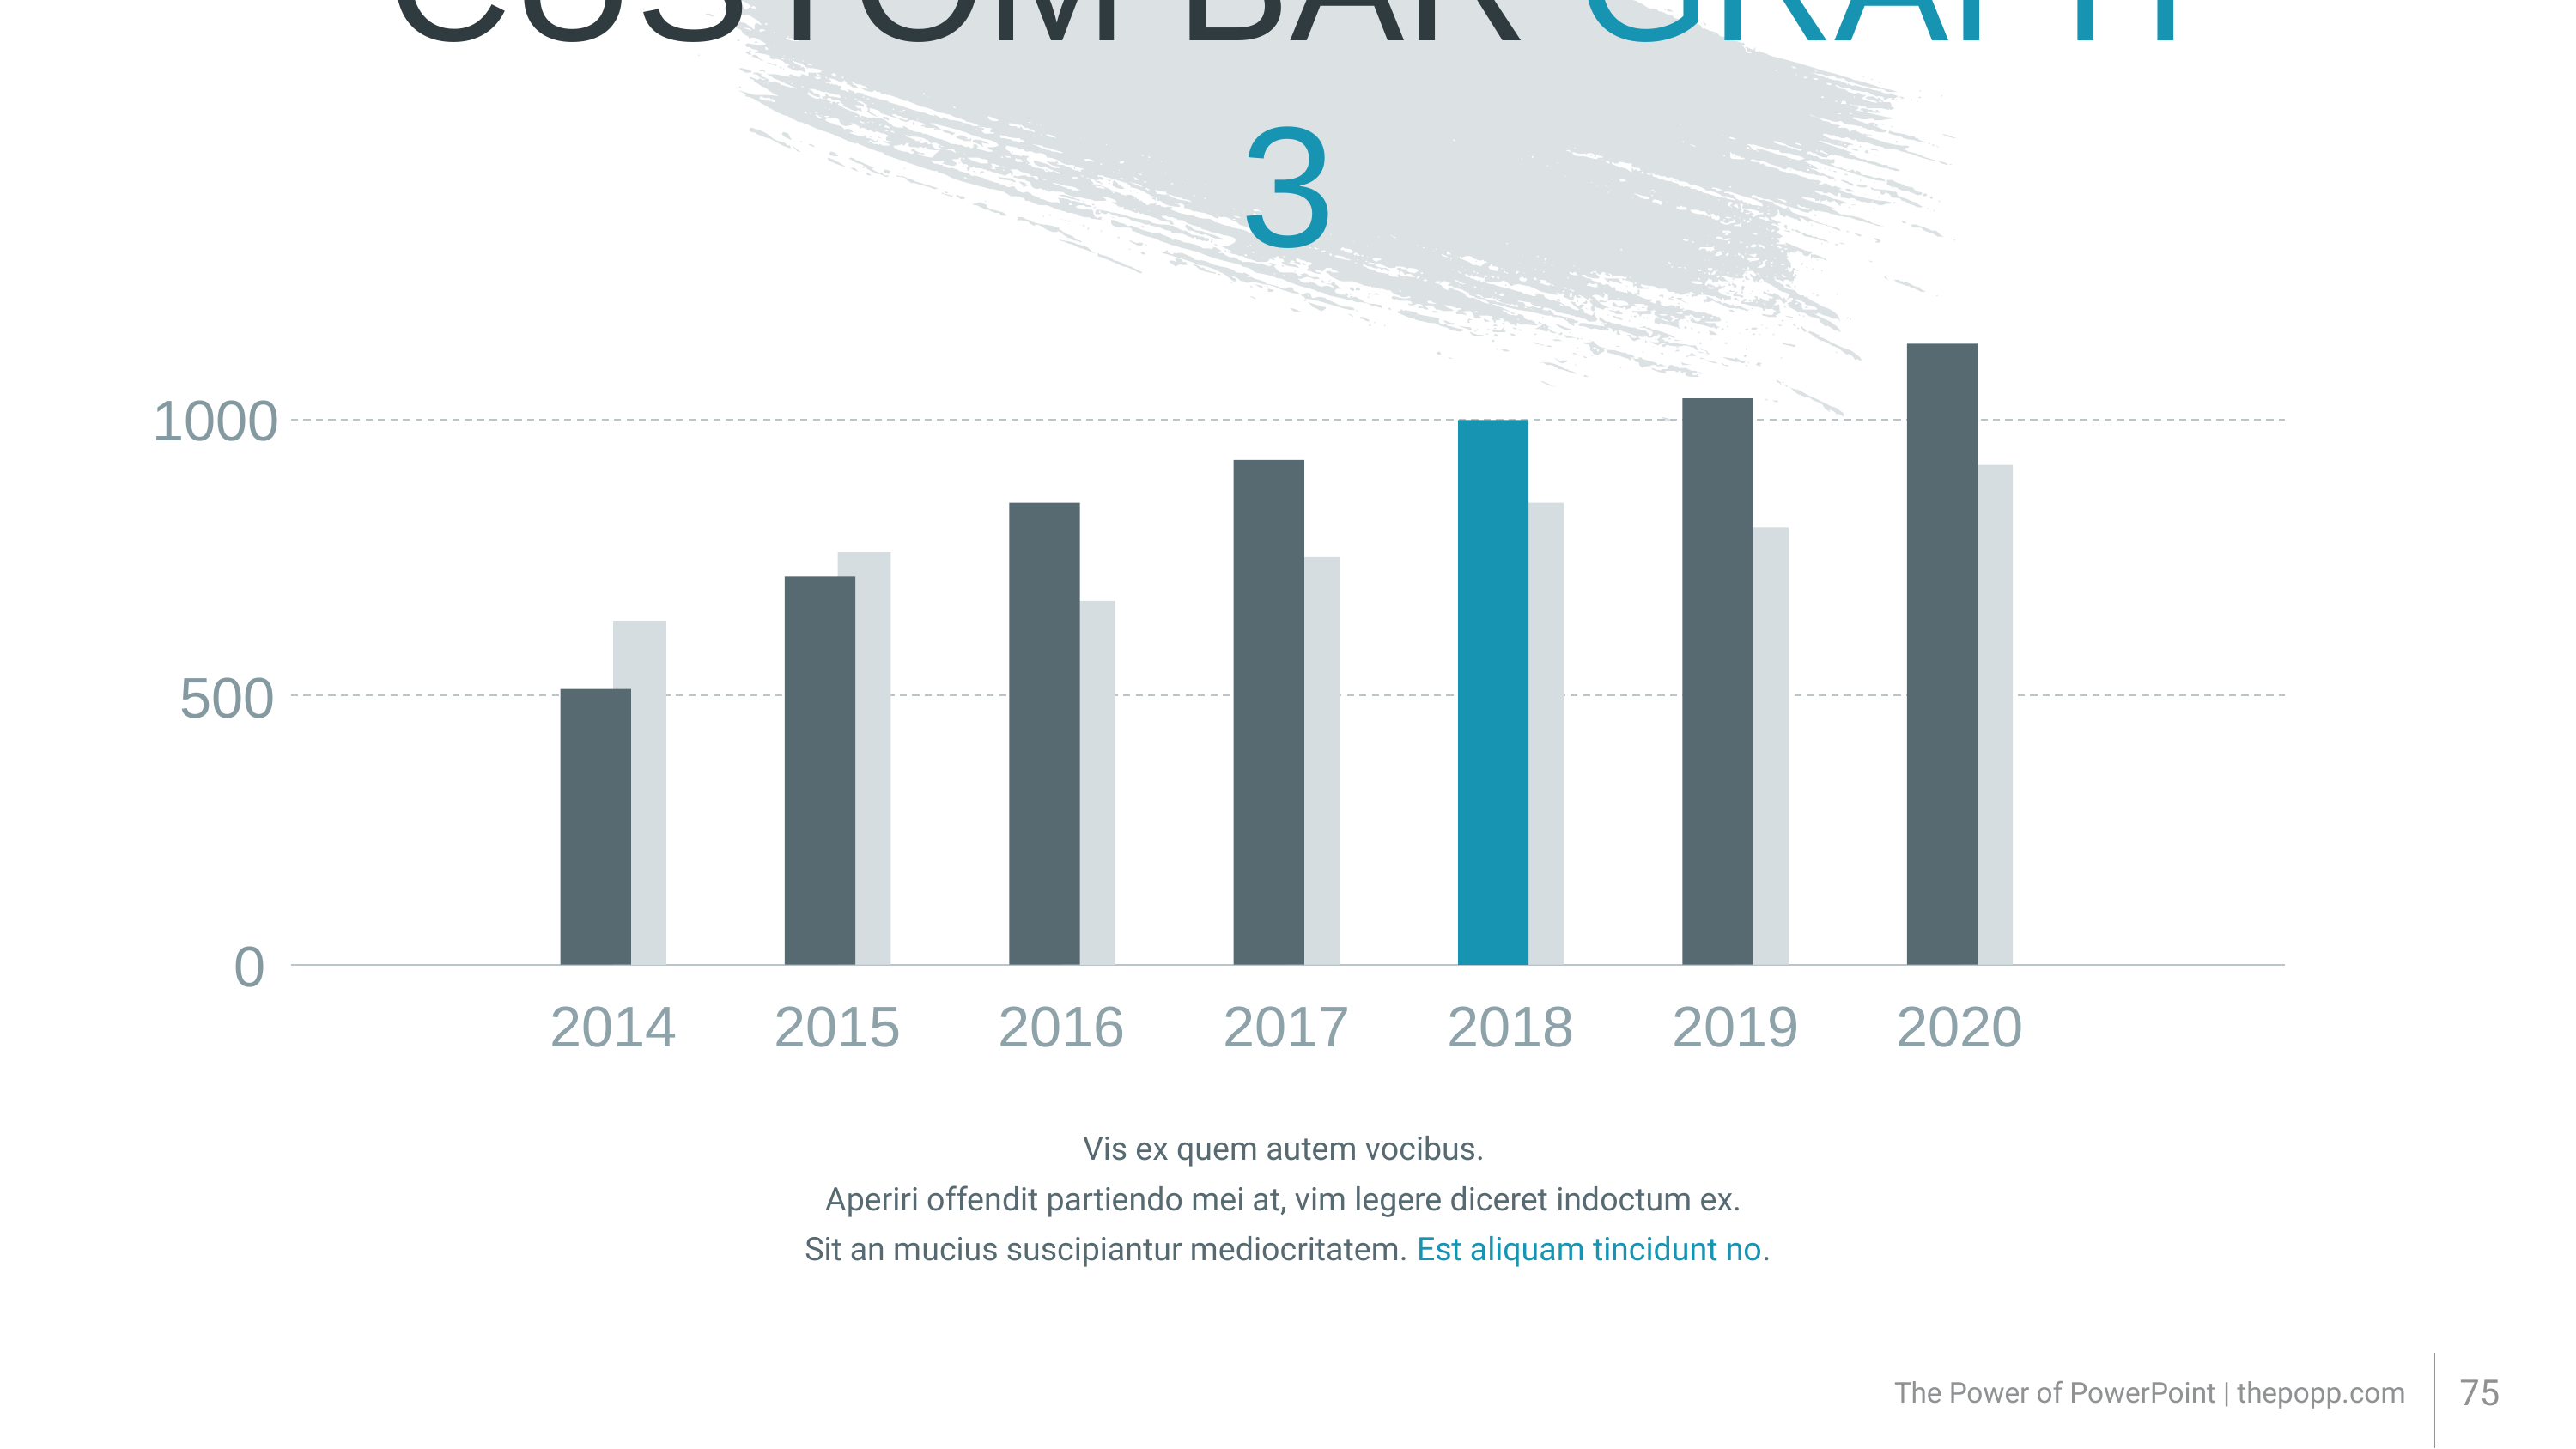

# CUSTOM BAR GRAPH 3

1000

500

0
2014
2015
2016
2017
2018
2019
2020
Vis ex quem autem vocibus.
Aperiri offendit partiendo mei at, vim legere diceret indoctum ex.
Sit an mucius suscipiantur mediocritatem. Est aliquam tincidunt no.
75
The Power of PowerPoint | thepopp.com